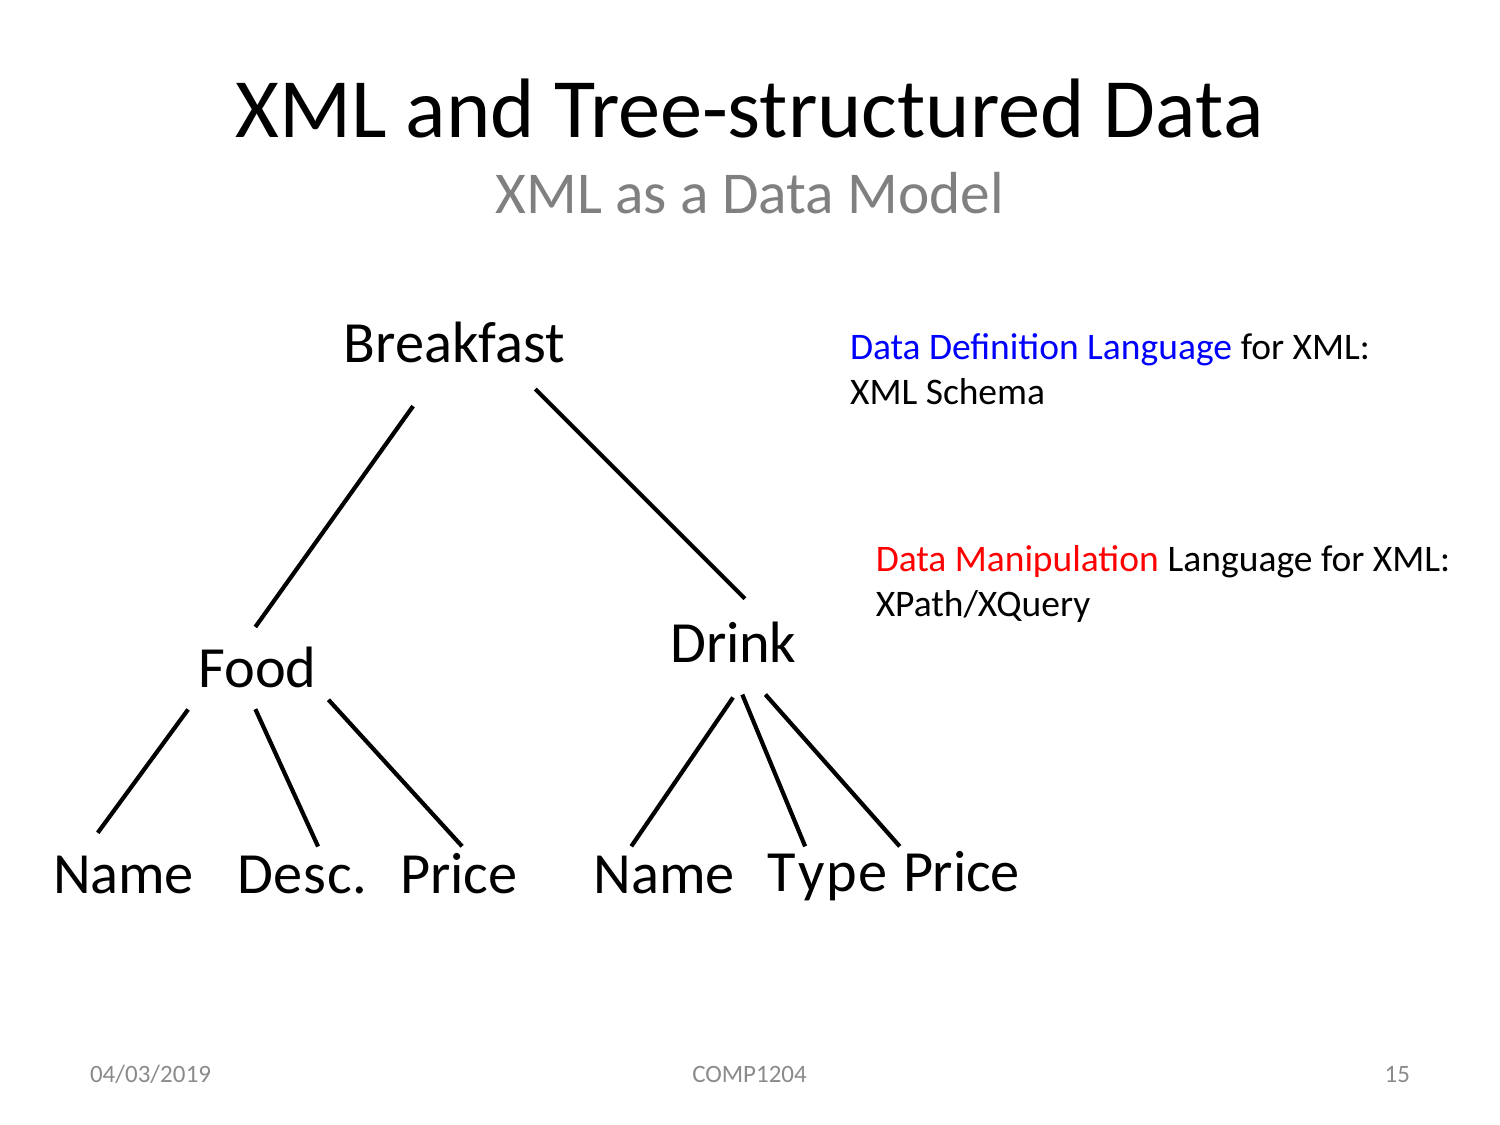

# XML and Tree-structured Data XML as a Data Model
Breakfast
Data Definition Language for XML:
XML Schema

Data Manipulation Language for XML:
XPath/XQuery
Drink
Food

T ype Price
Name
Desc.  Price
Name
04/03/2019
COMP1204
15